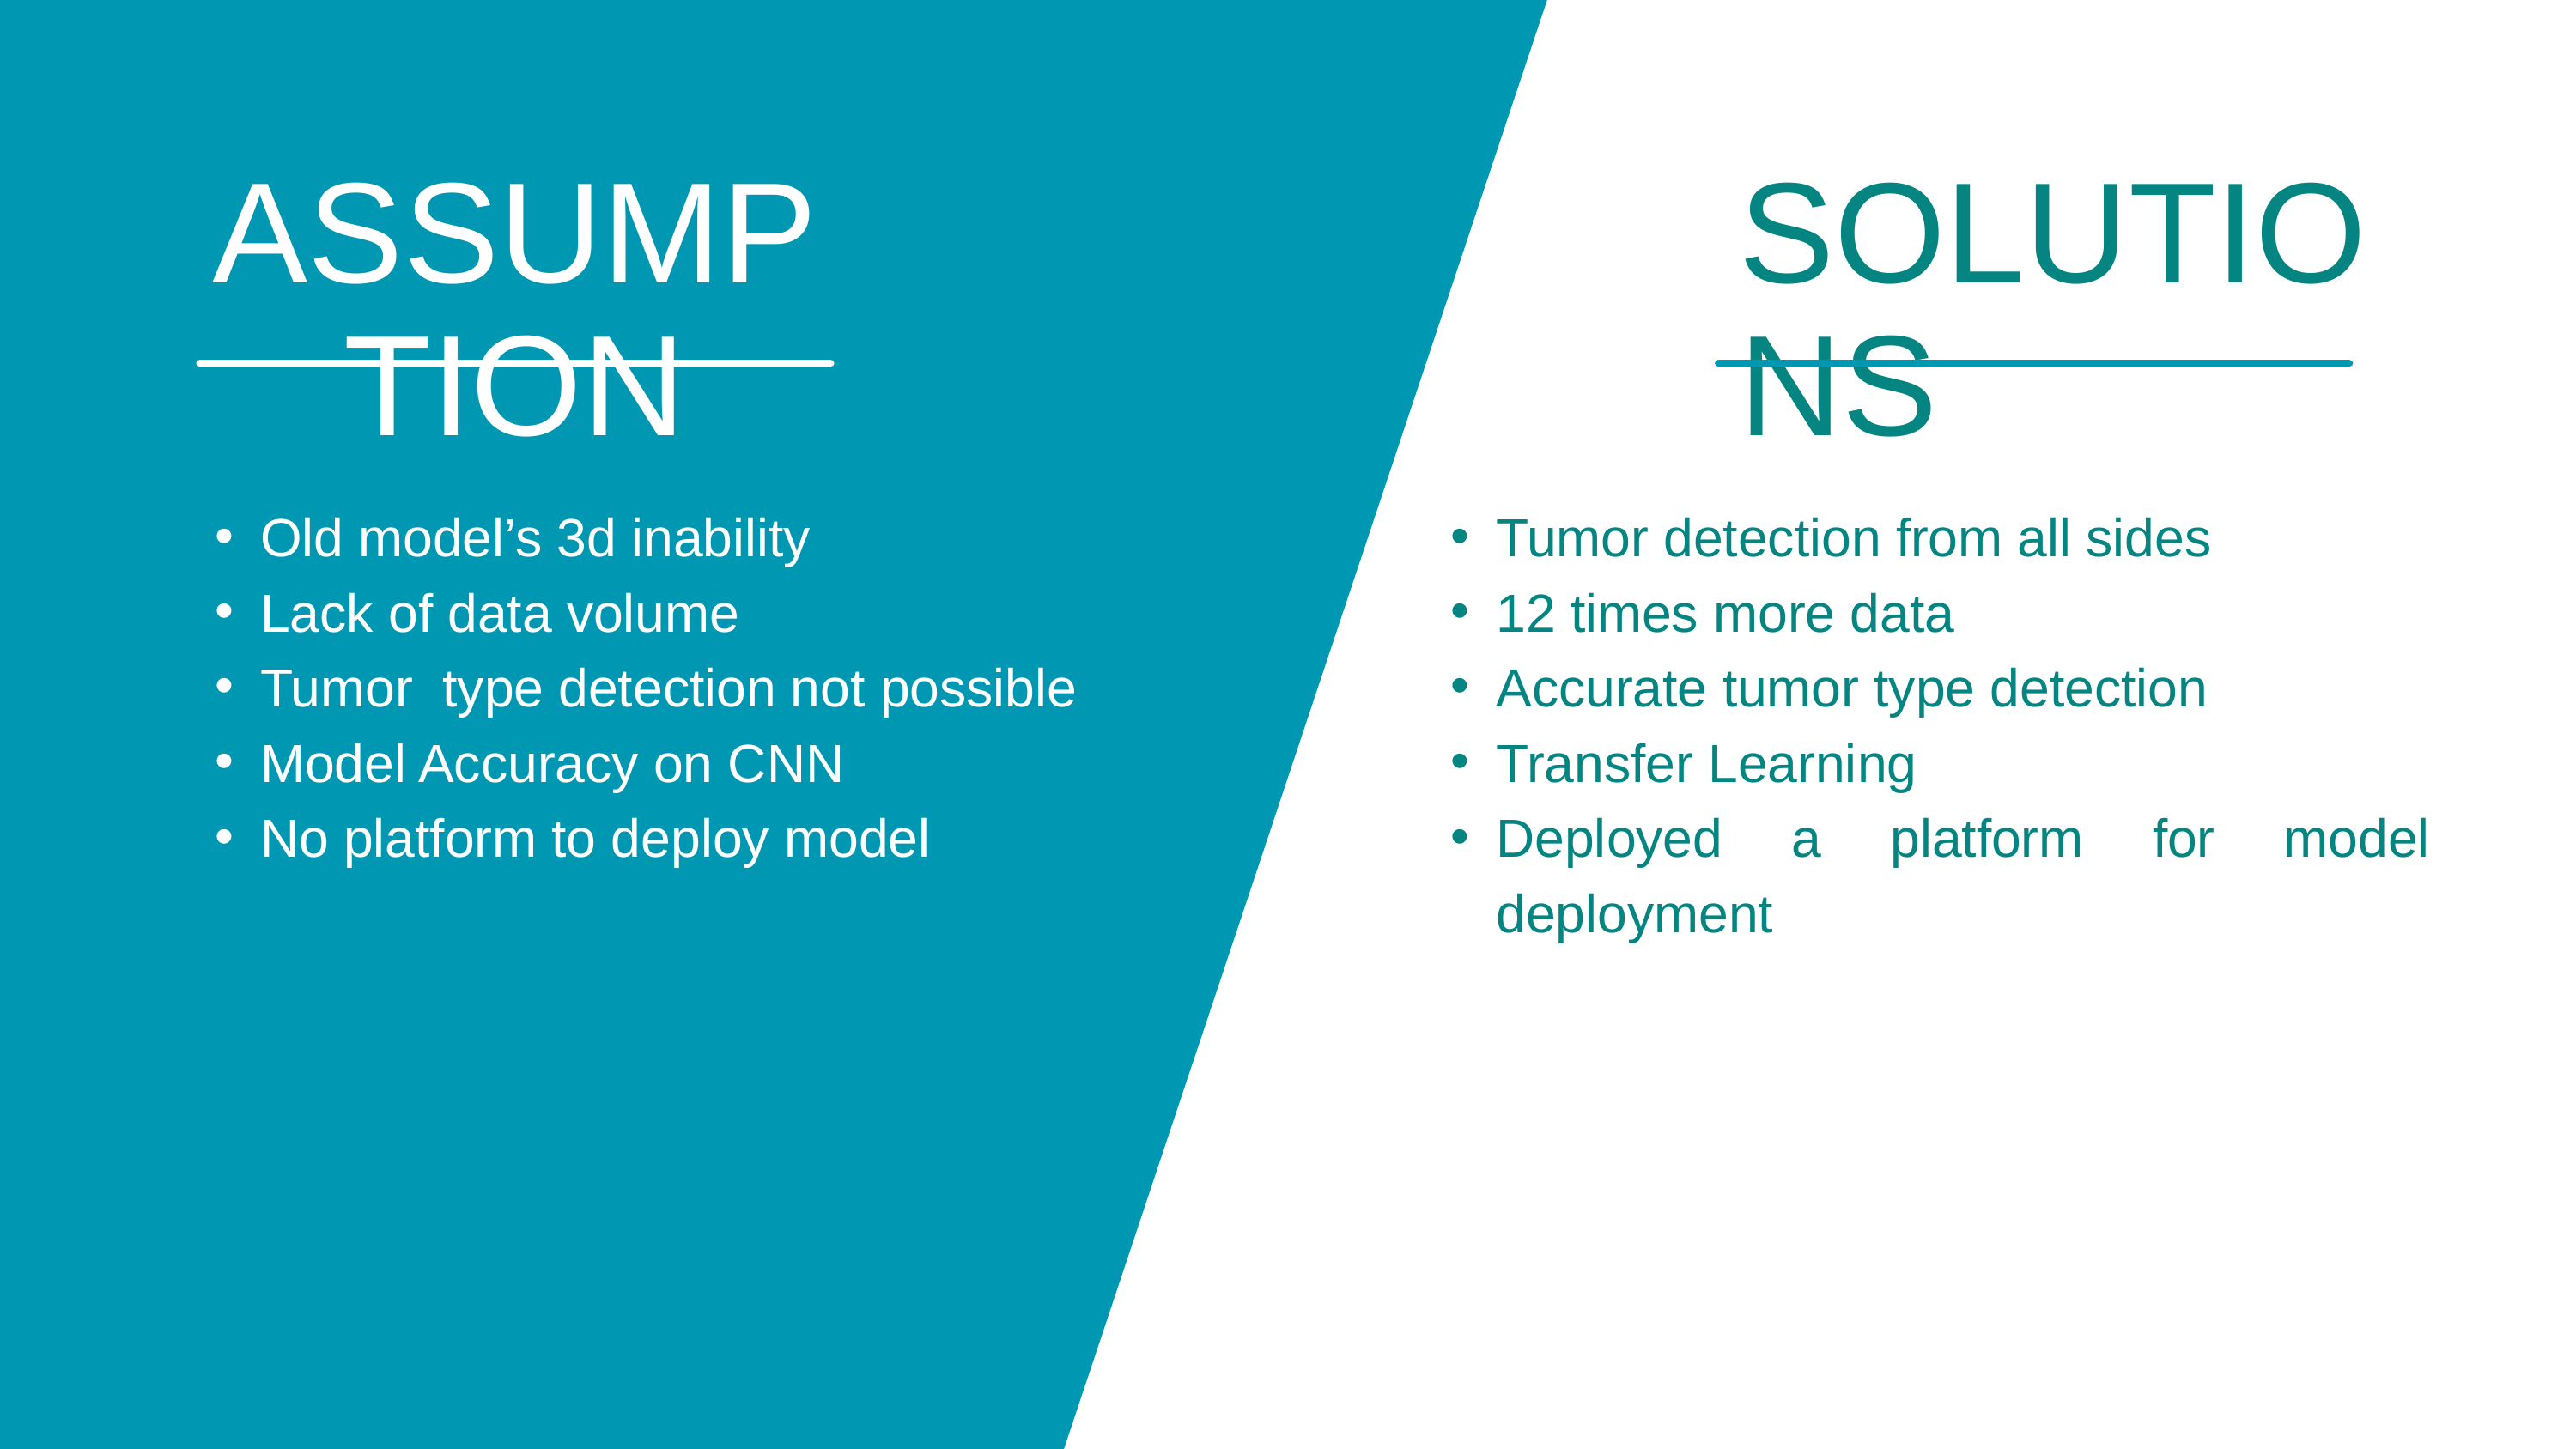

ASSUMPTION
SOLUTIONS

Old model’s 3d inability
Lack of data volume
Tumor  type detection not possible
Model Accuracy on CNN
No platform to deploy model
Tumor detection from all sides
12 times more data
Accurate tumor type detection
Transfer Learning
Deployed a platform for model deployment